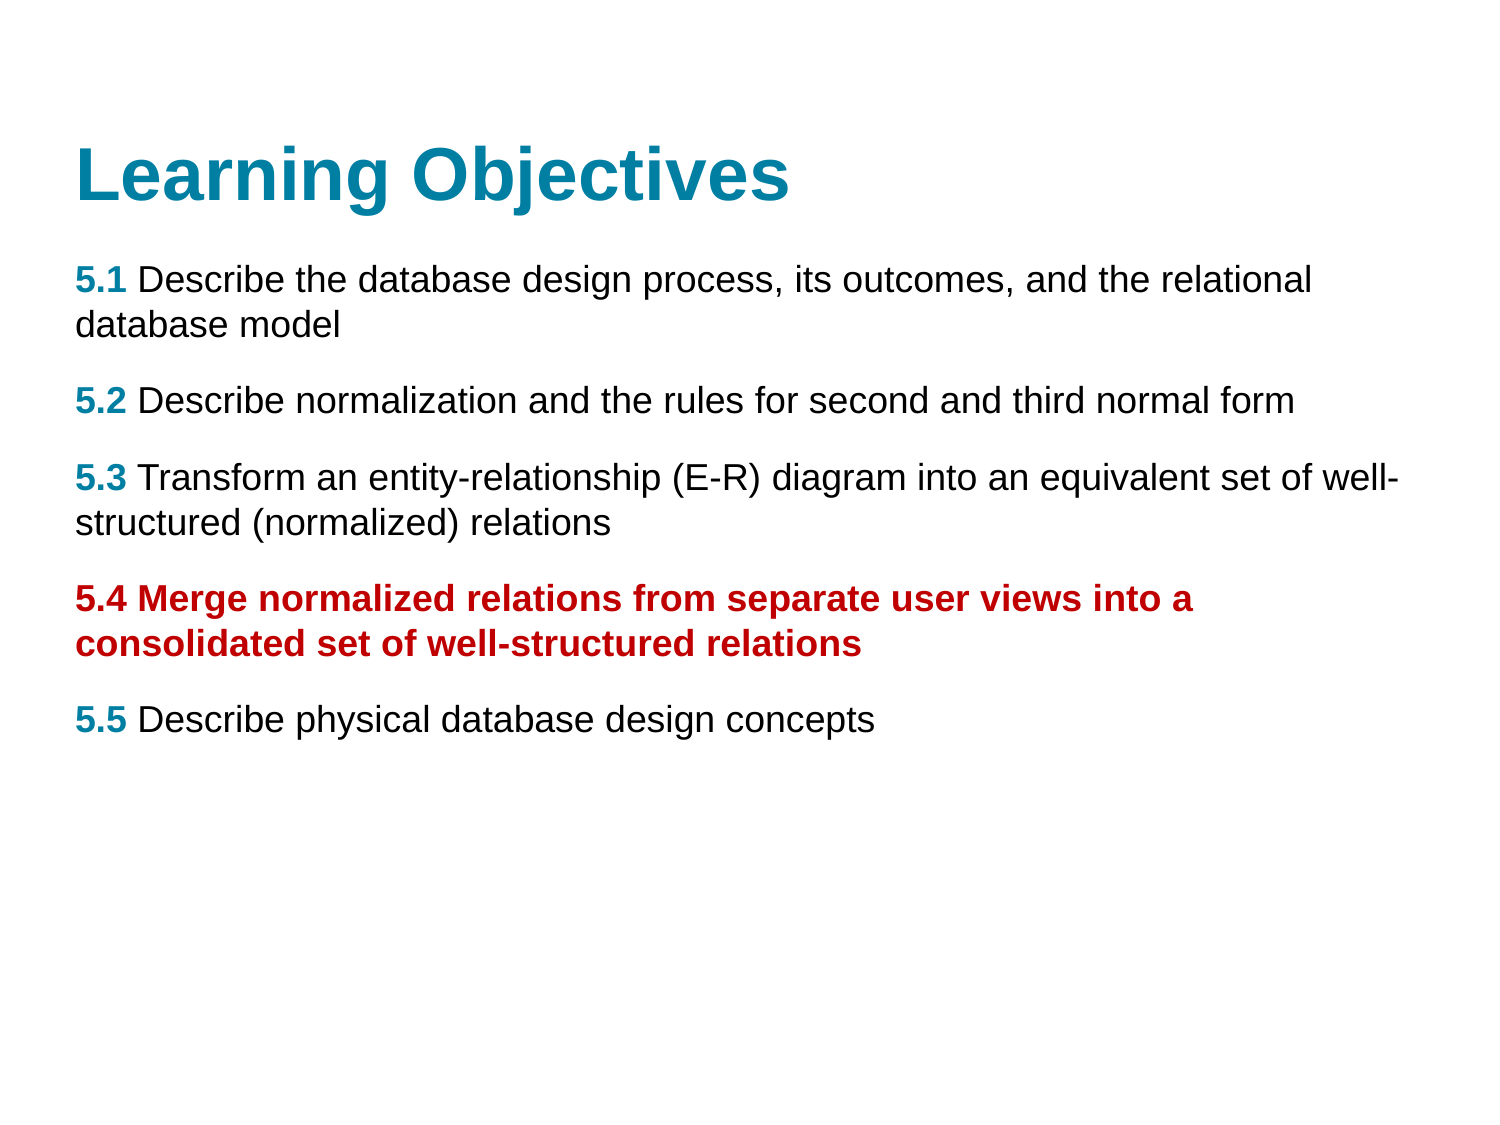

# Learning Objectives
5.1 Describe the database design process, its outcomes, and the relational database model
5.2 Describe normalization and the rules for second and third normal form
5.3 Transform an entity-relationship (E-R) diagram into an equivalent set of well-structured (normalized) relations
5.4 Merge normalized relations from separate user views into a consolidated set of well-structured relations
5.5 Describe physical database design concepts